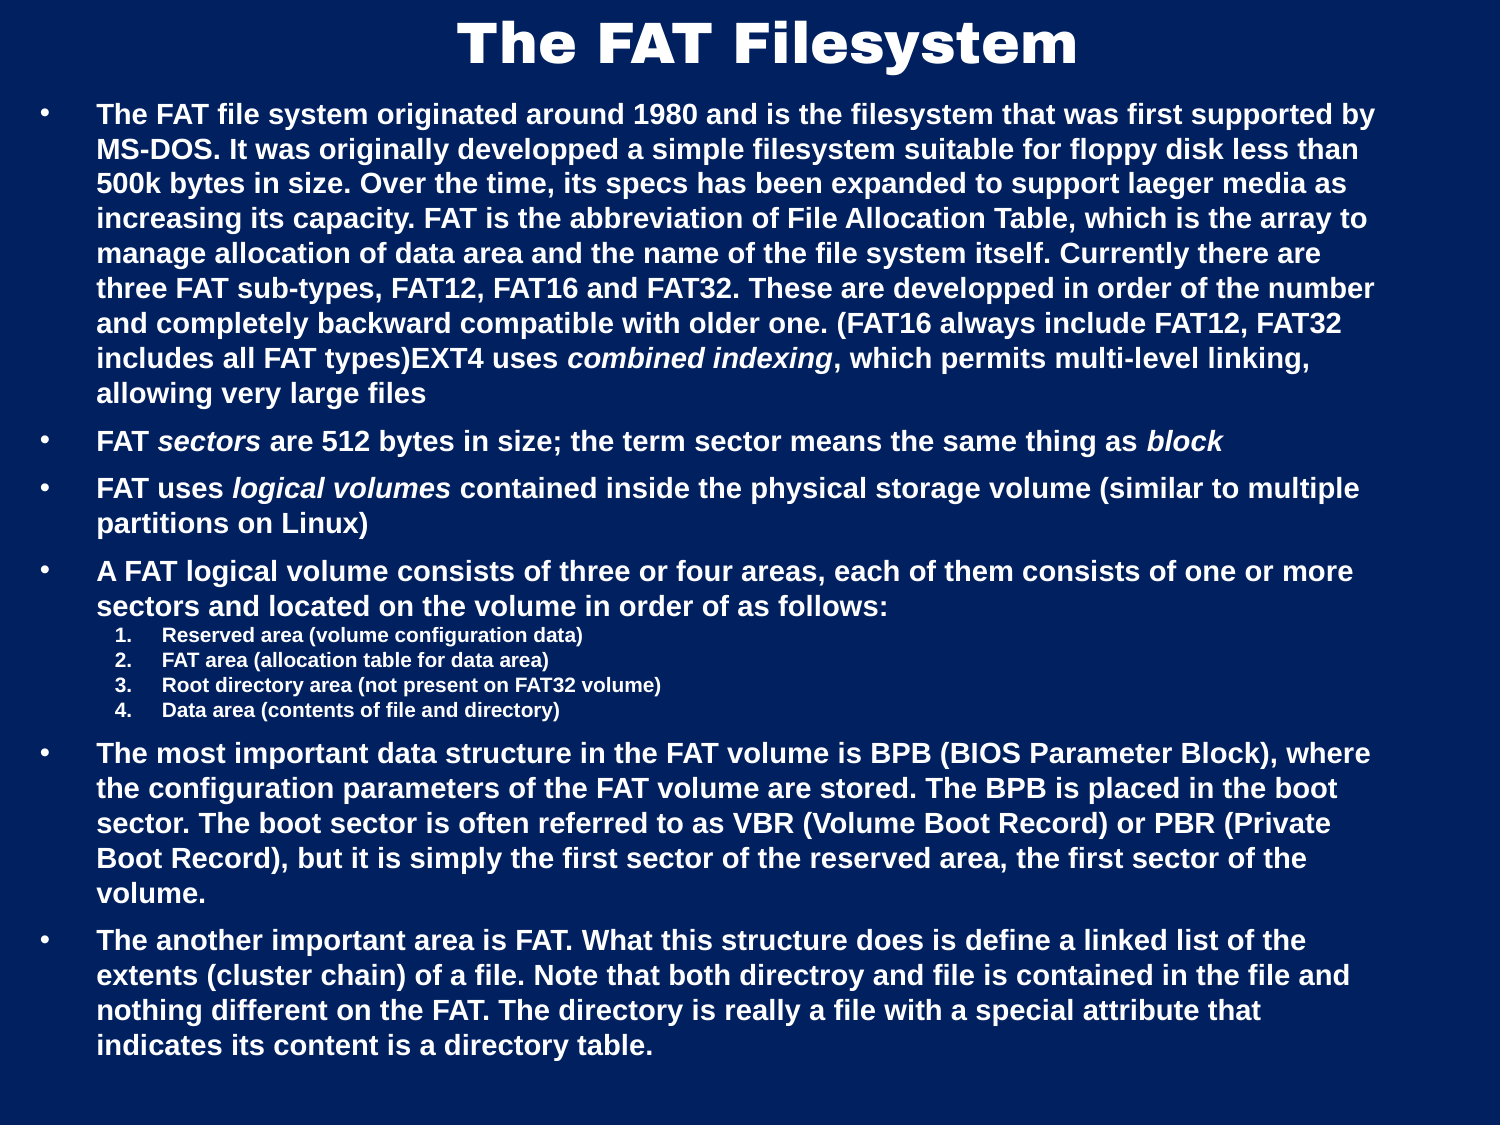

# The FAT Filesystem
The FAT file system originated around 1980 and is the filesystem that was first supported by MS-DOS. It was originally developped a simple filesystem suitable for floppy disk less than 500k bytes in size. Over the time, its specs has been expanded to support laeger media as increasing its capacity. FAT is the abbreviation of File Allocation Table, which is the array to manage allocation of data area and the name of the file system itself. Currently there are three FAT sub-types, FAT12, FAT16 and FAT32. These are developped in order of the number and completely backward compatible with older one. (FAT16 always include FAT12, FAT32 includes all FAT types)EXT4 uses combined indexing, which permits multi-level linking, allowing very large files
FAT sectors are 512 bytes in size; the term sector means the same thing as block
FAT uses logical volumes contained inside the physical storage volume (similar to multiple partitions on Linux)
A FAT logical volume consists of three or four areas, each of them consists of one or more sectors and located on the volume in order of as follows:
Reserved area (volume configuration data)
FAT area (allocation table for data area)
Root directory area (not present on FAT32 volume)
Data area (contents of file and directory)
The most important data structure in the FAT volume is BPB (BIOS Parameter Block), where the configuration parameters of the FAT volume are stored. The BPB is placed in the boot sector. The boot sector is often referred to as VBR (Volume Boot Record) or PBR (Private Boot Record), but it is simply the first sector of the reserved area, the first sector of the volume.
The another important area is FAT. What this structure does is define a linked list of the extents (cluster chain) of a file. Note that both directroy and file is contained in the file and nothing different on the FAT. The directory is really a file with a special attribute that indicates its content is a directory table.